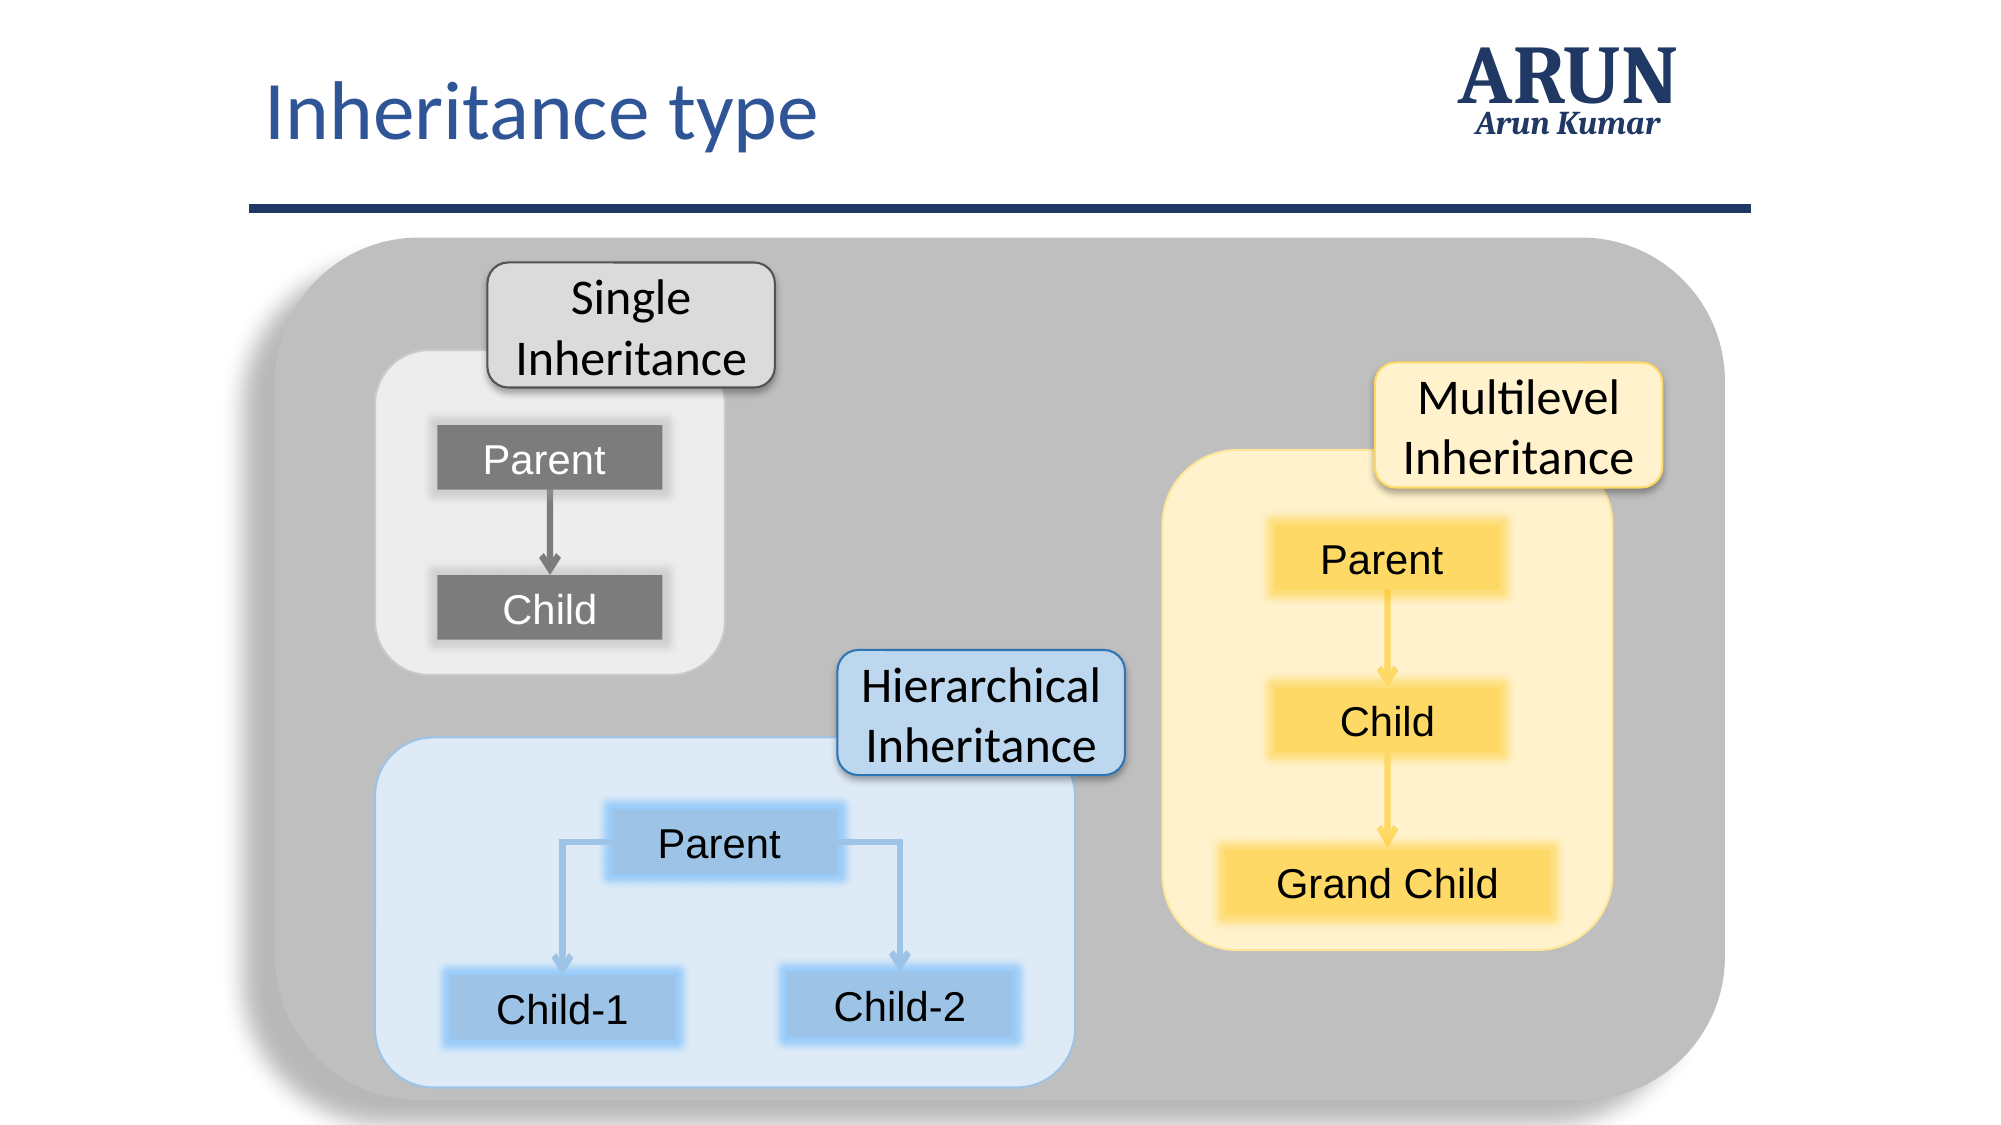

Inheritance type

ARUN
Arun Kumar

Single Inheritance

Parent
Child
Multilevel Inheritance

Parent
Child
Grand Child
Hierarchical Inheritance

Parent
Child-2
Child-1